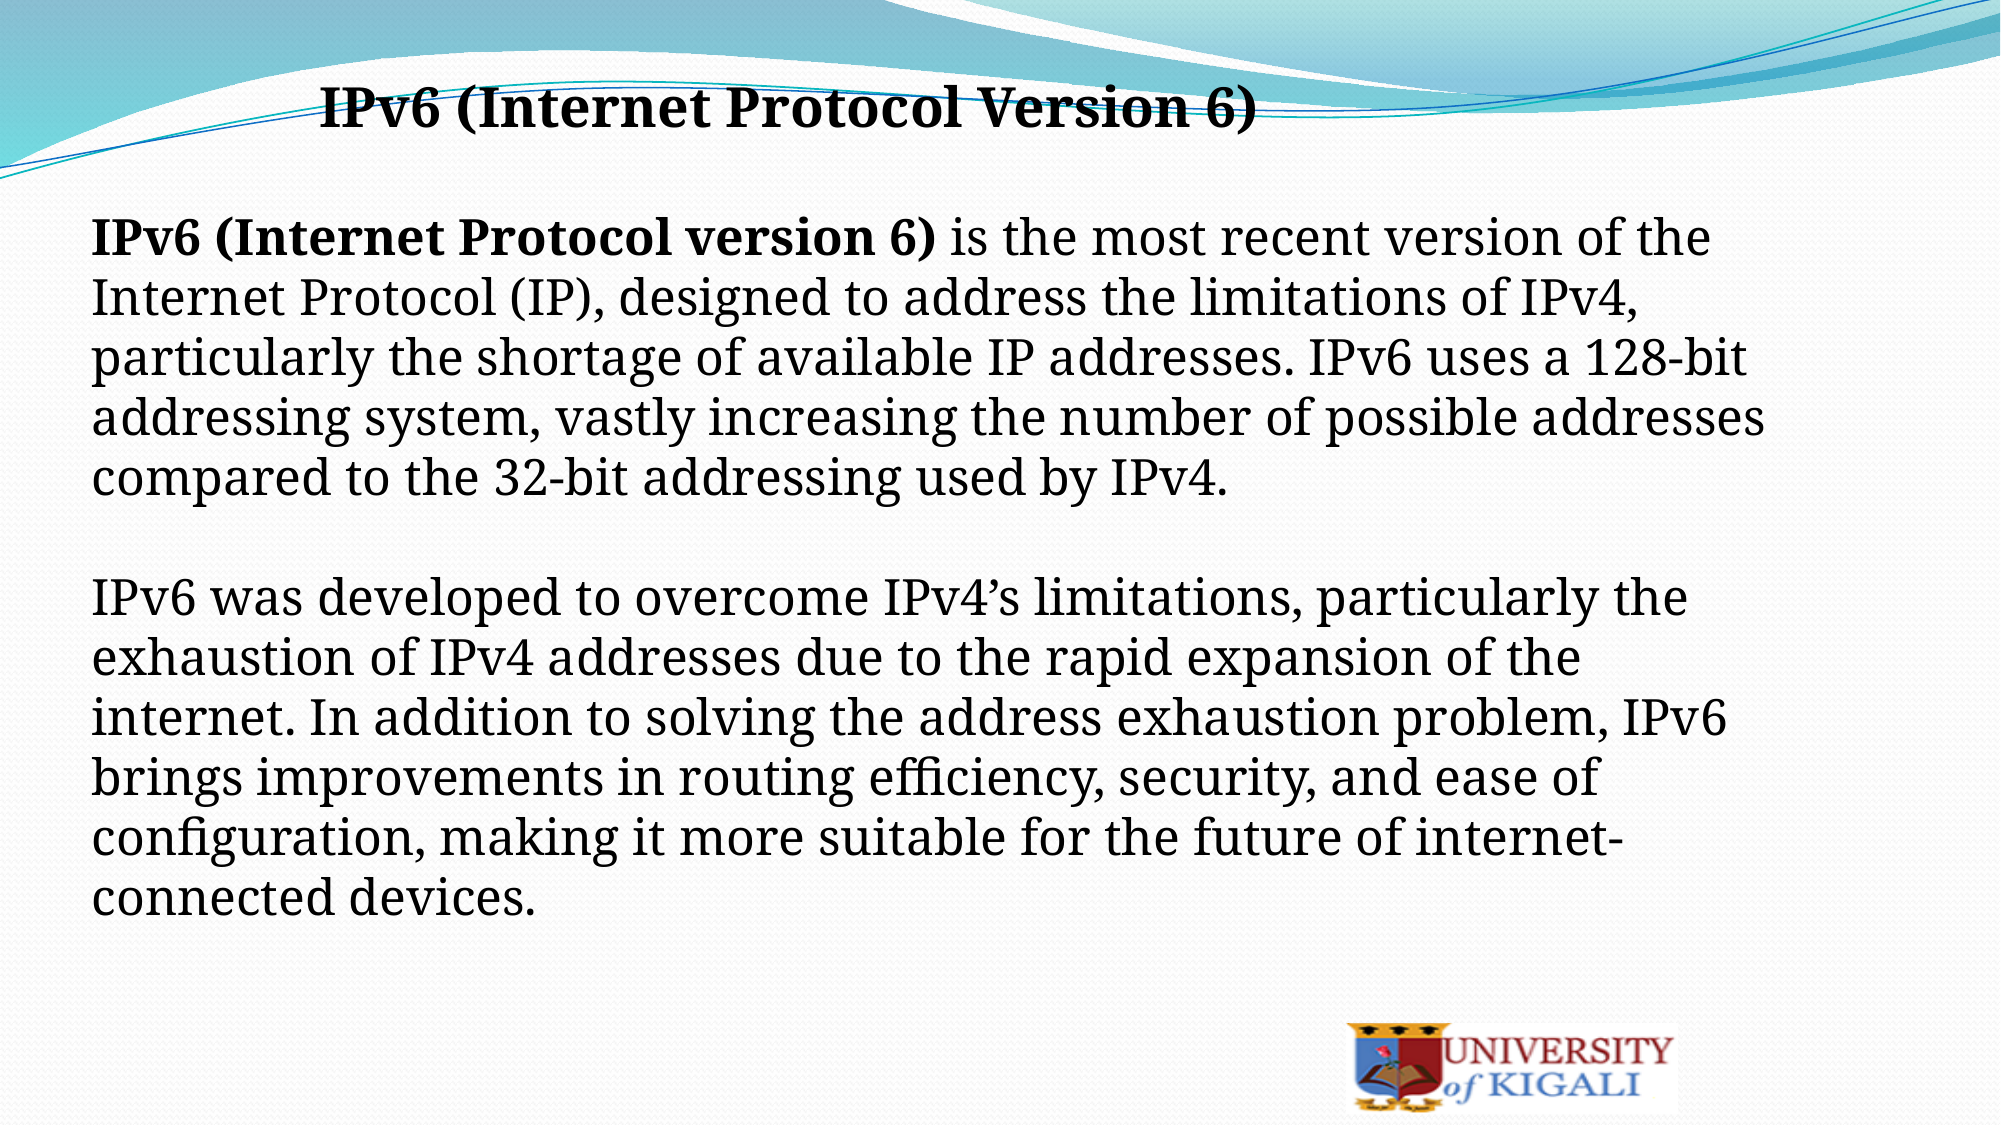

IPv6 (Internet Protocol Version 6)
IPv6 (Internet Protocol version 6) is the most recent version of the Internet Protocol (IP), designed to address the limitations of IPv4, particularly the shortage of available IP addresses. IPv6 uses a 128-bit addressing system, vastly increasing the number of possible addresses compared to the 32-bit addressing used by IPv4.

IPv6 was developed to overcome IPv4’s limitations, particularly the exhaustion of IPv4 addresses due to the rapid expansion of the internet. In addition to solving the address exhaustion problem, IPv6 brings improvements in routing efficiency, security, and ease of configuration, making it more suitable for the future of internet-connected devices.